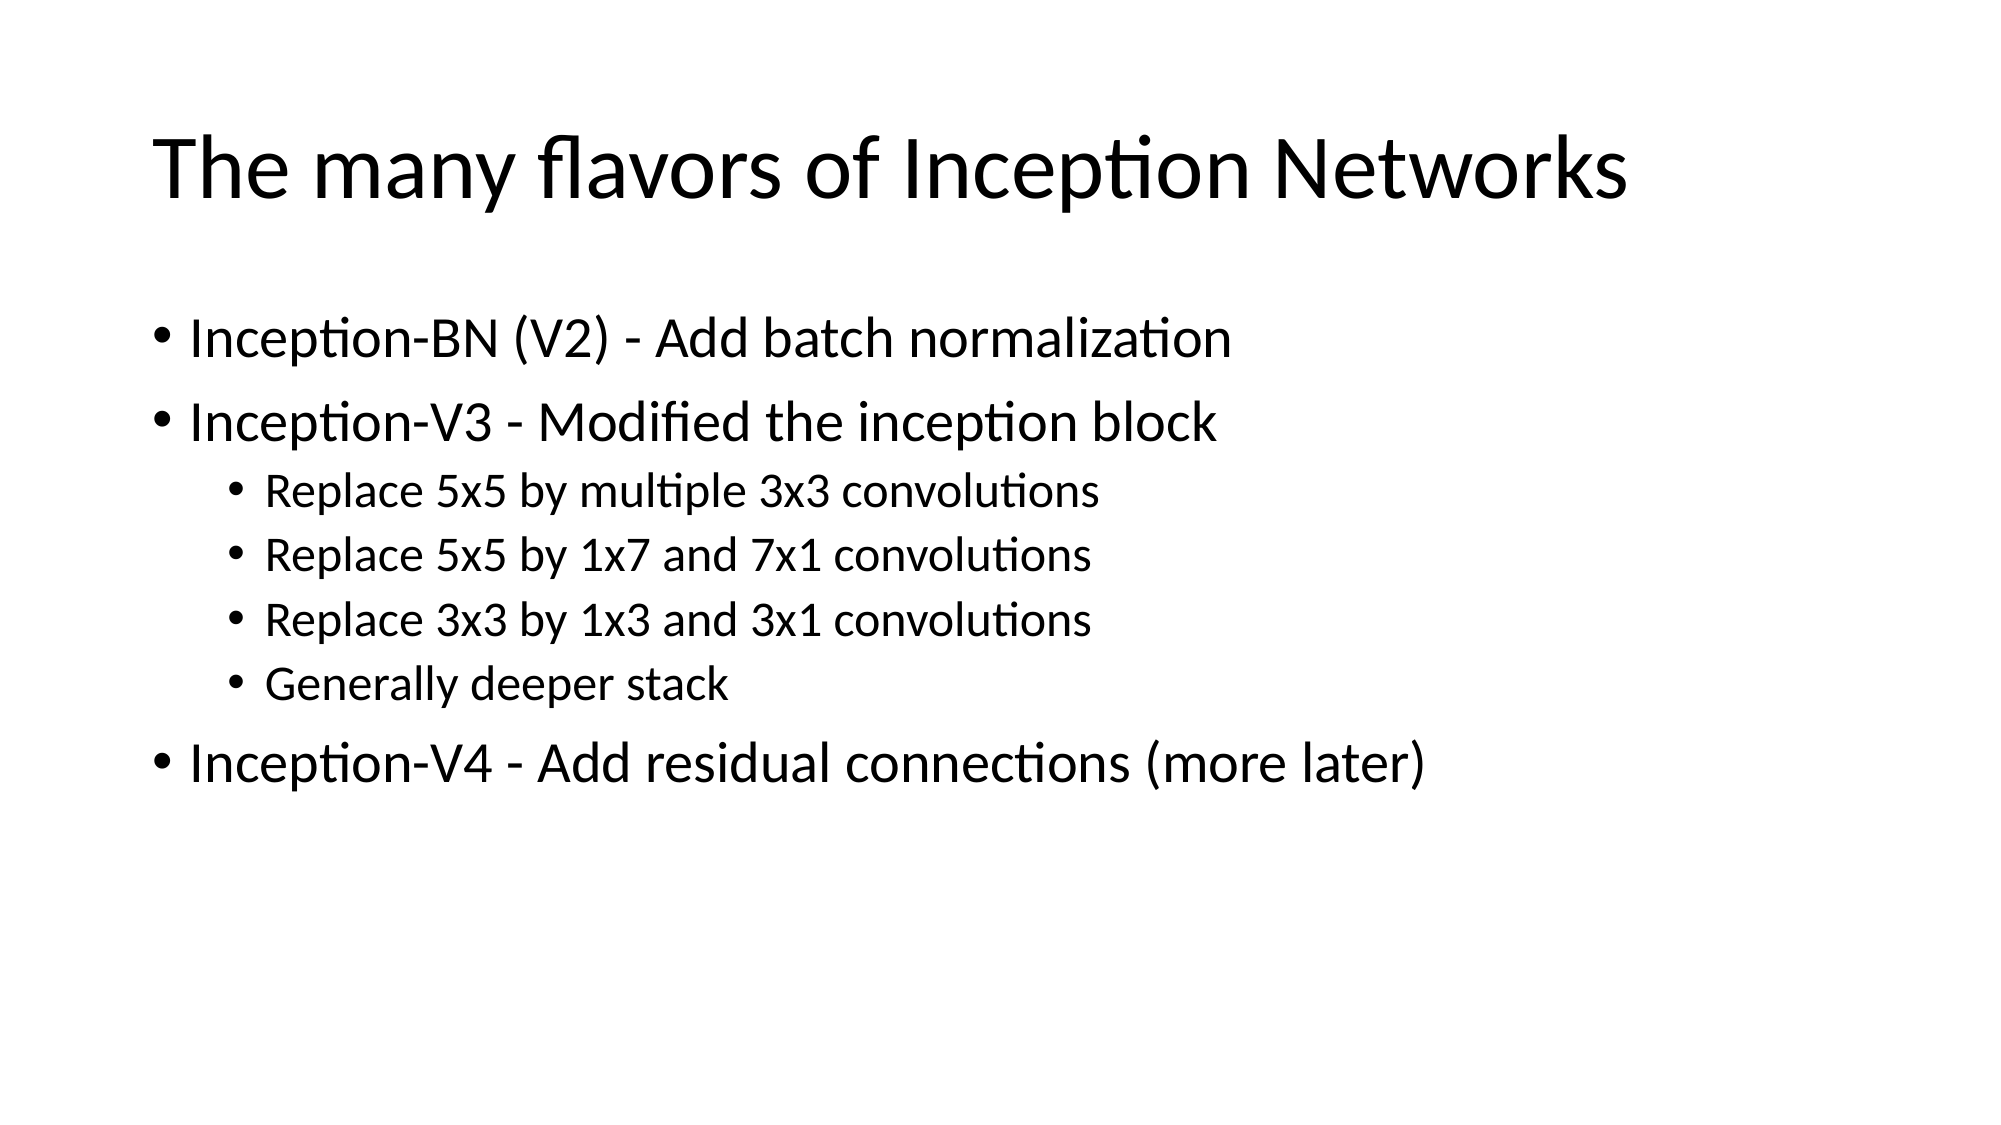

# The many flavors of Inception Networks
Inception-BN (V2) - Add batch normalization
Inception-V3 - Modified the inception block
Replace 5x5 by multiple 3x3 convolutions
Replace 5x5 by 1x7 and 7x1 convolutions
Replace 3x3 by 1x3 and 3x1 convolutions
Generally deeper stack
Inception-V4 - Add residual connections (more later)